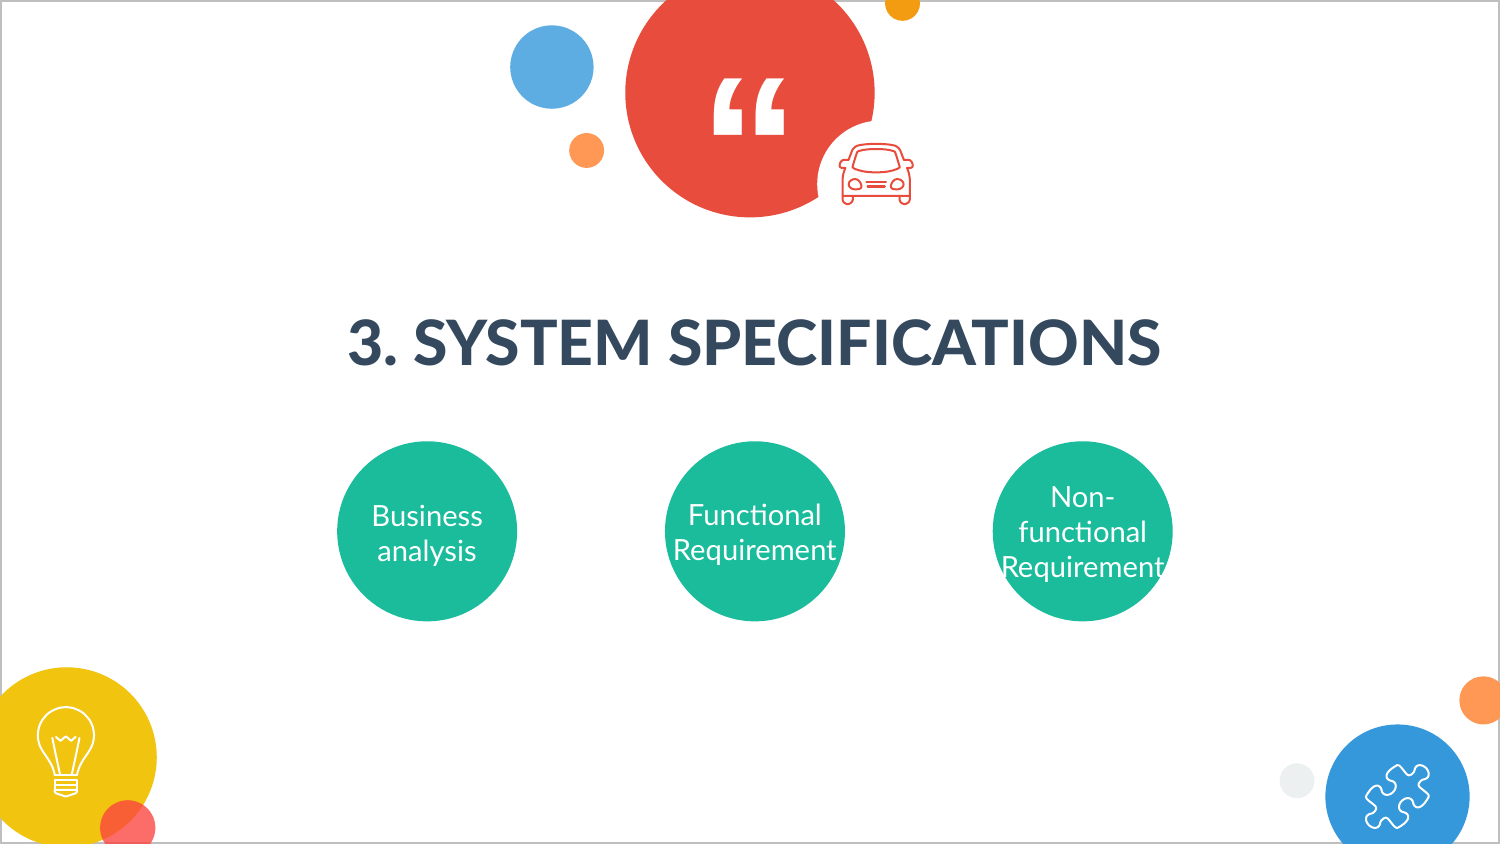

13
3. SYSTEM SPECIFICATIONS

Business analysis

Functional
Requirement

Non-functional
Requirement